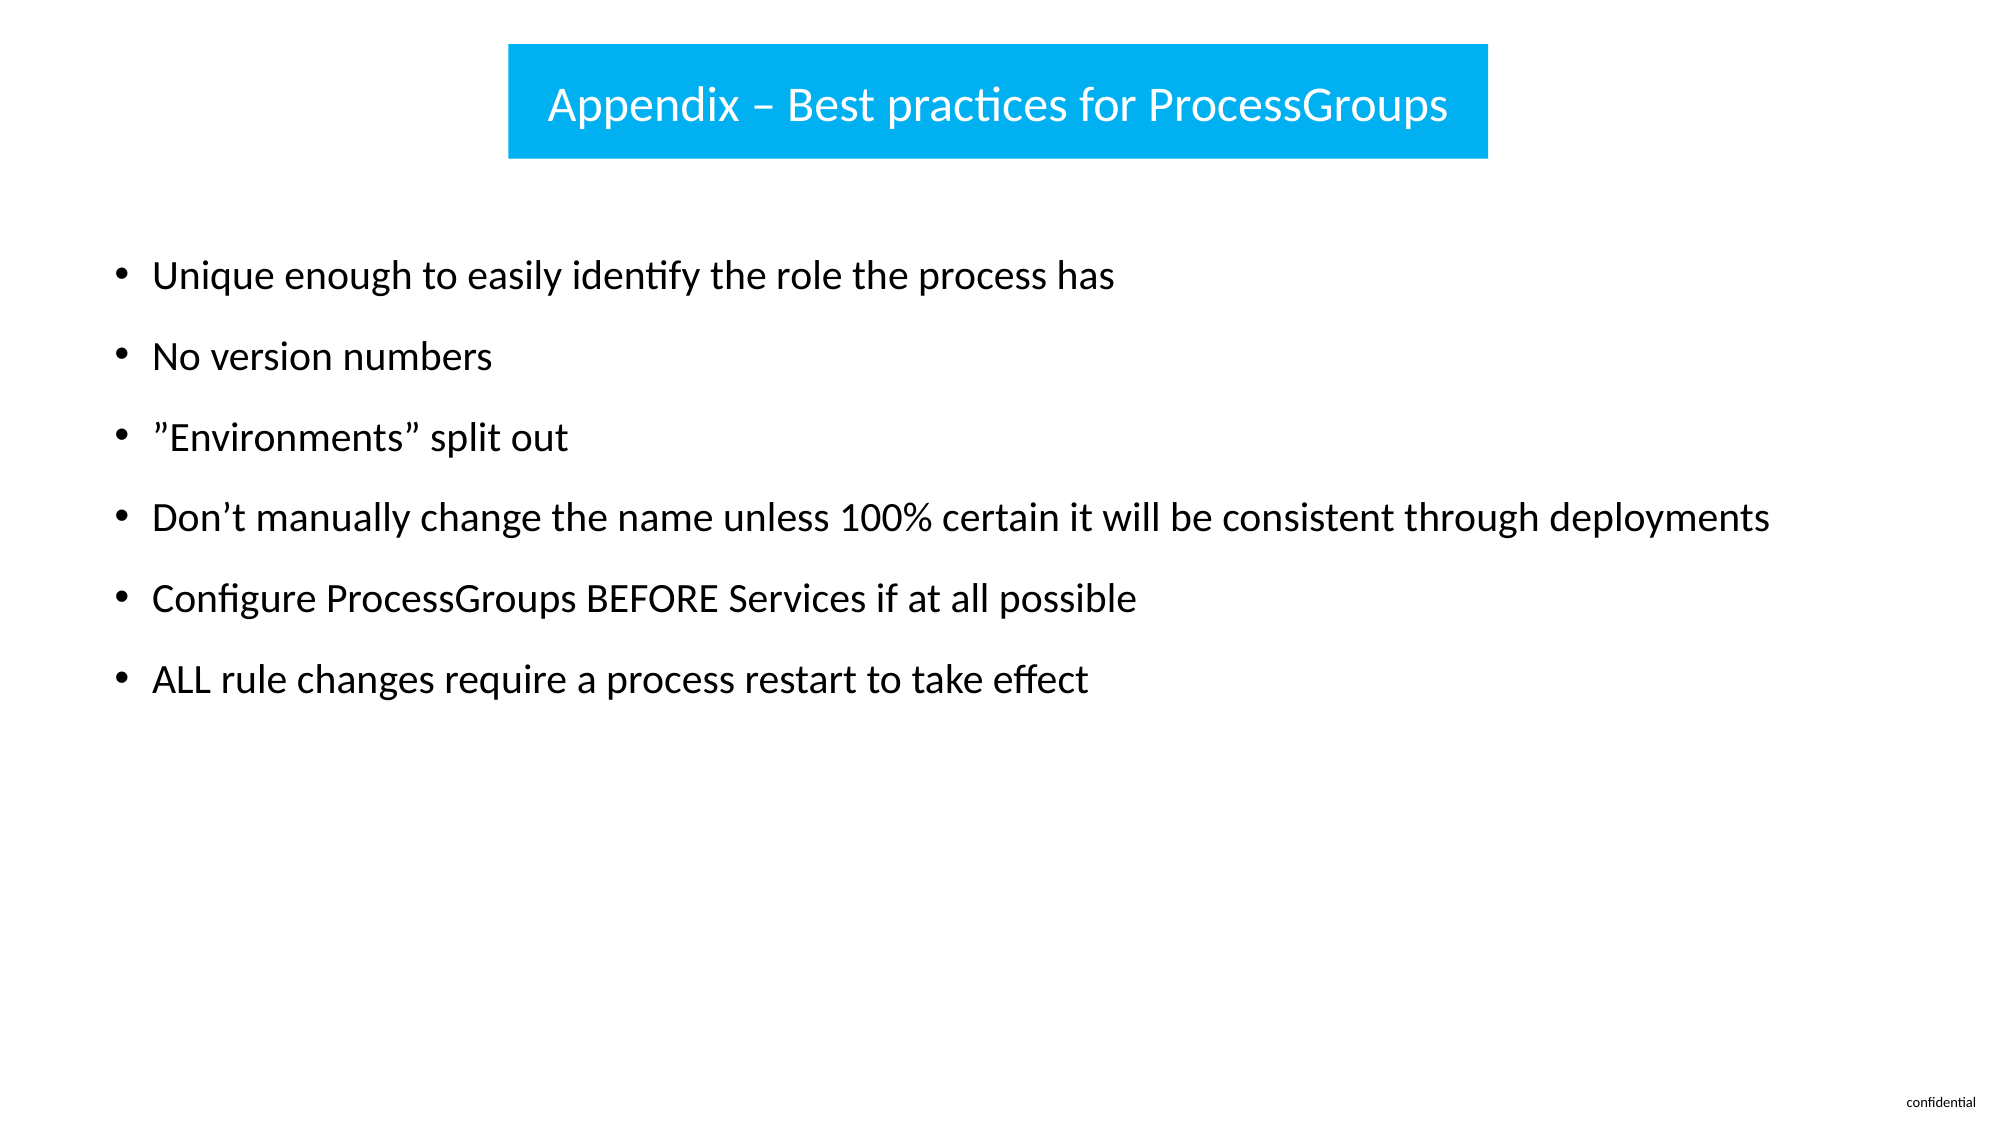

Appendix – Best practices for ProcessGroups
Unique enough to easily identify the role the process has
No version numbers
”Environments” split out
Don’t manually change the name unless 100% certain it will be consistent through deployments
Configure ProcessGroups BEFORE Services if at all possible
ALL rule changes require a process restart to take effect